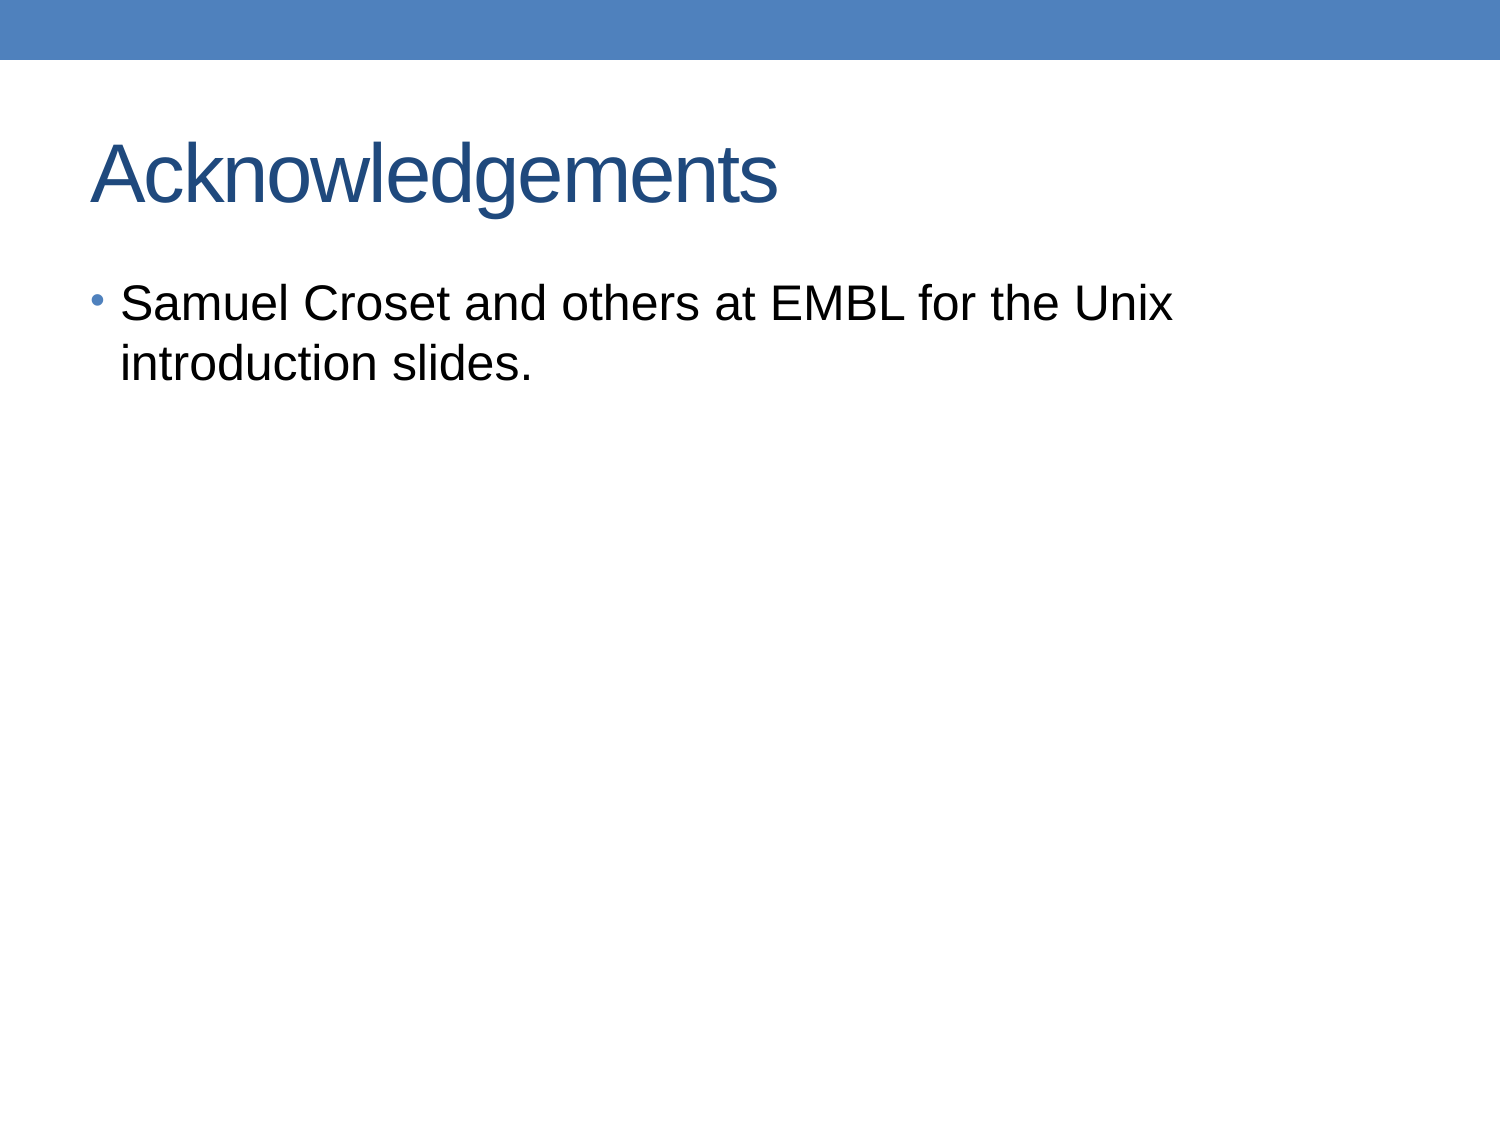

# Acknowledgements
Samuel Croset and others at EMBL for the Unix introduction slides.